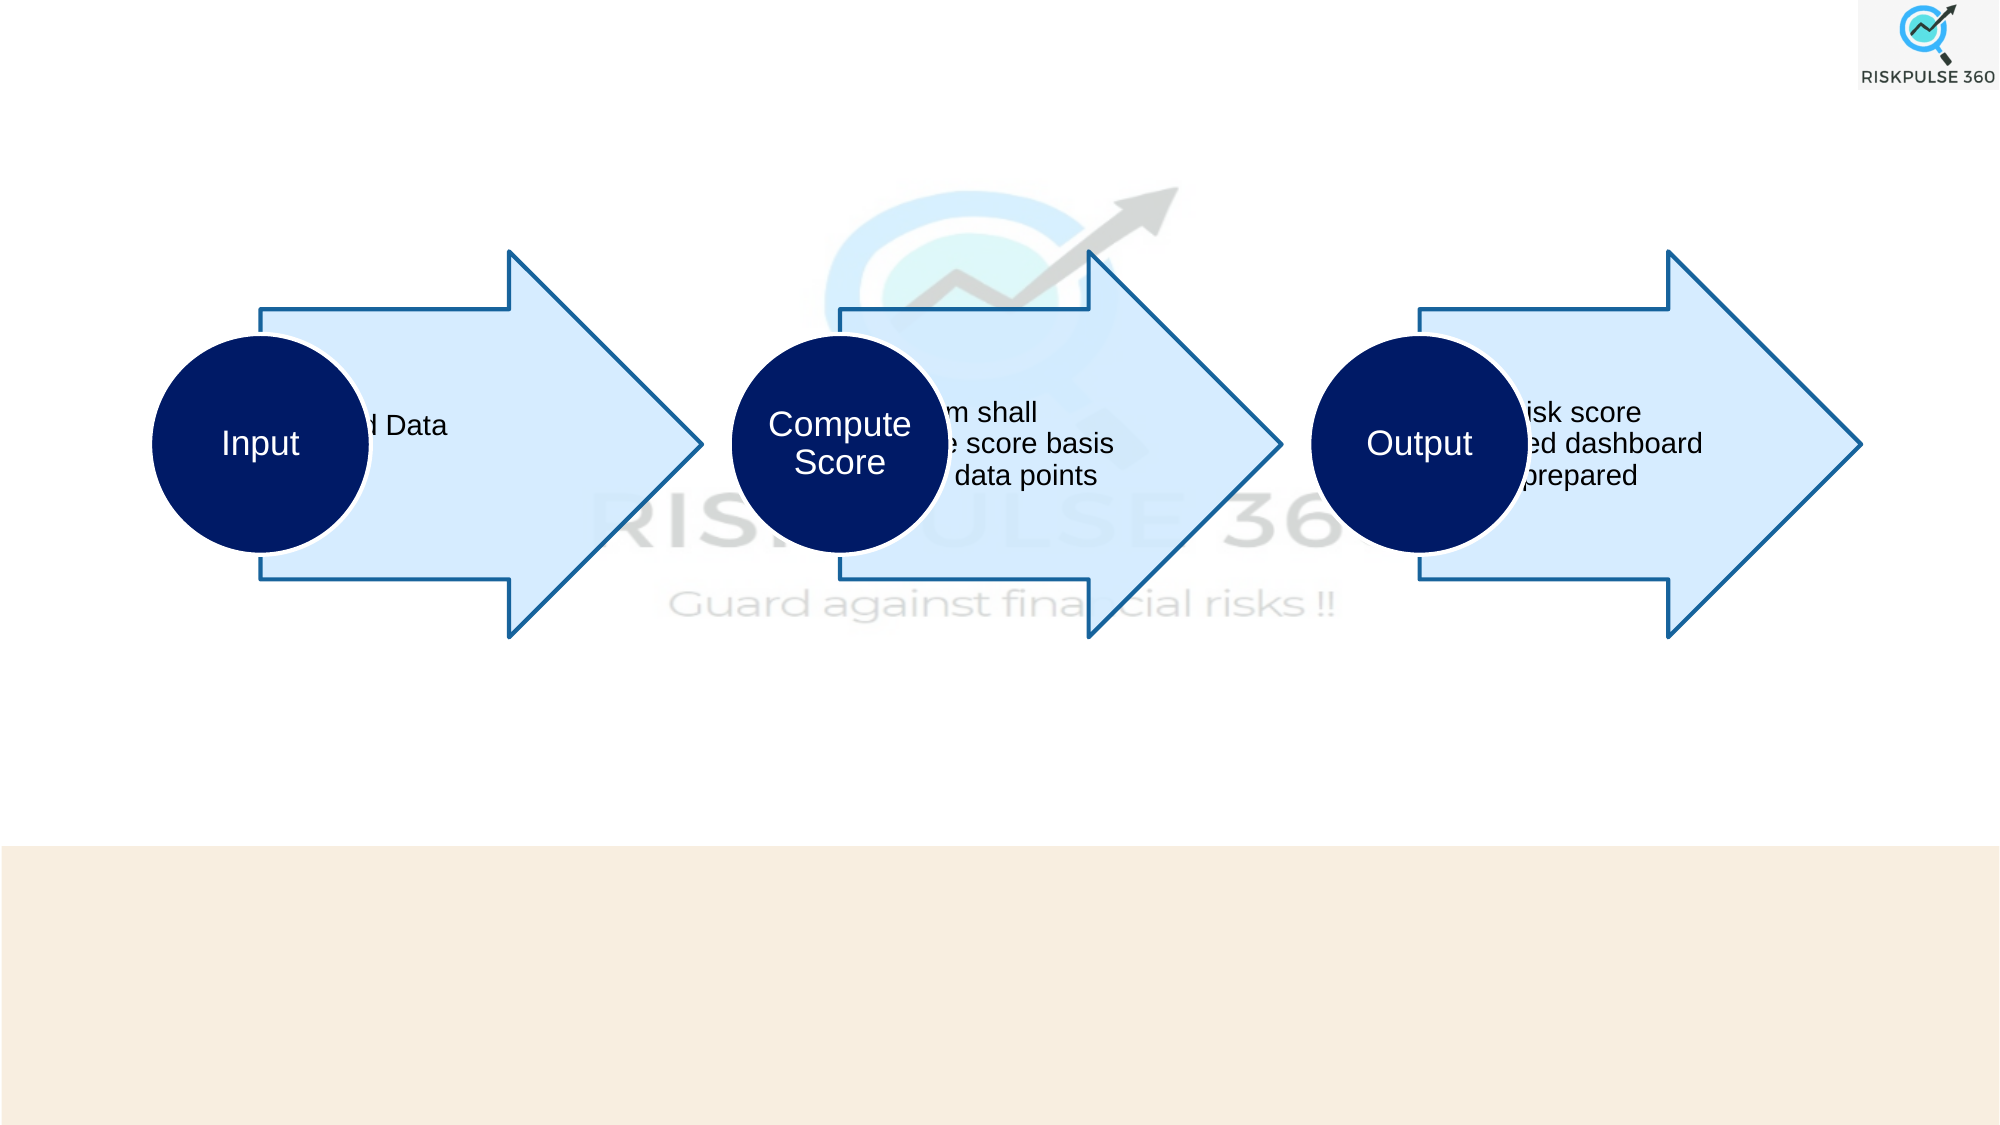

Upload Data

Input
Algorithm shall compute score basis multiple data points
Compute Score
Basis Risk score generated dashboard can be prepared
Output